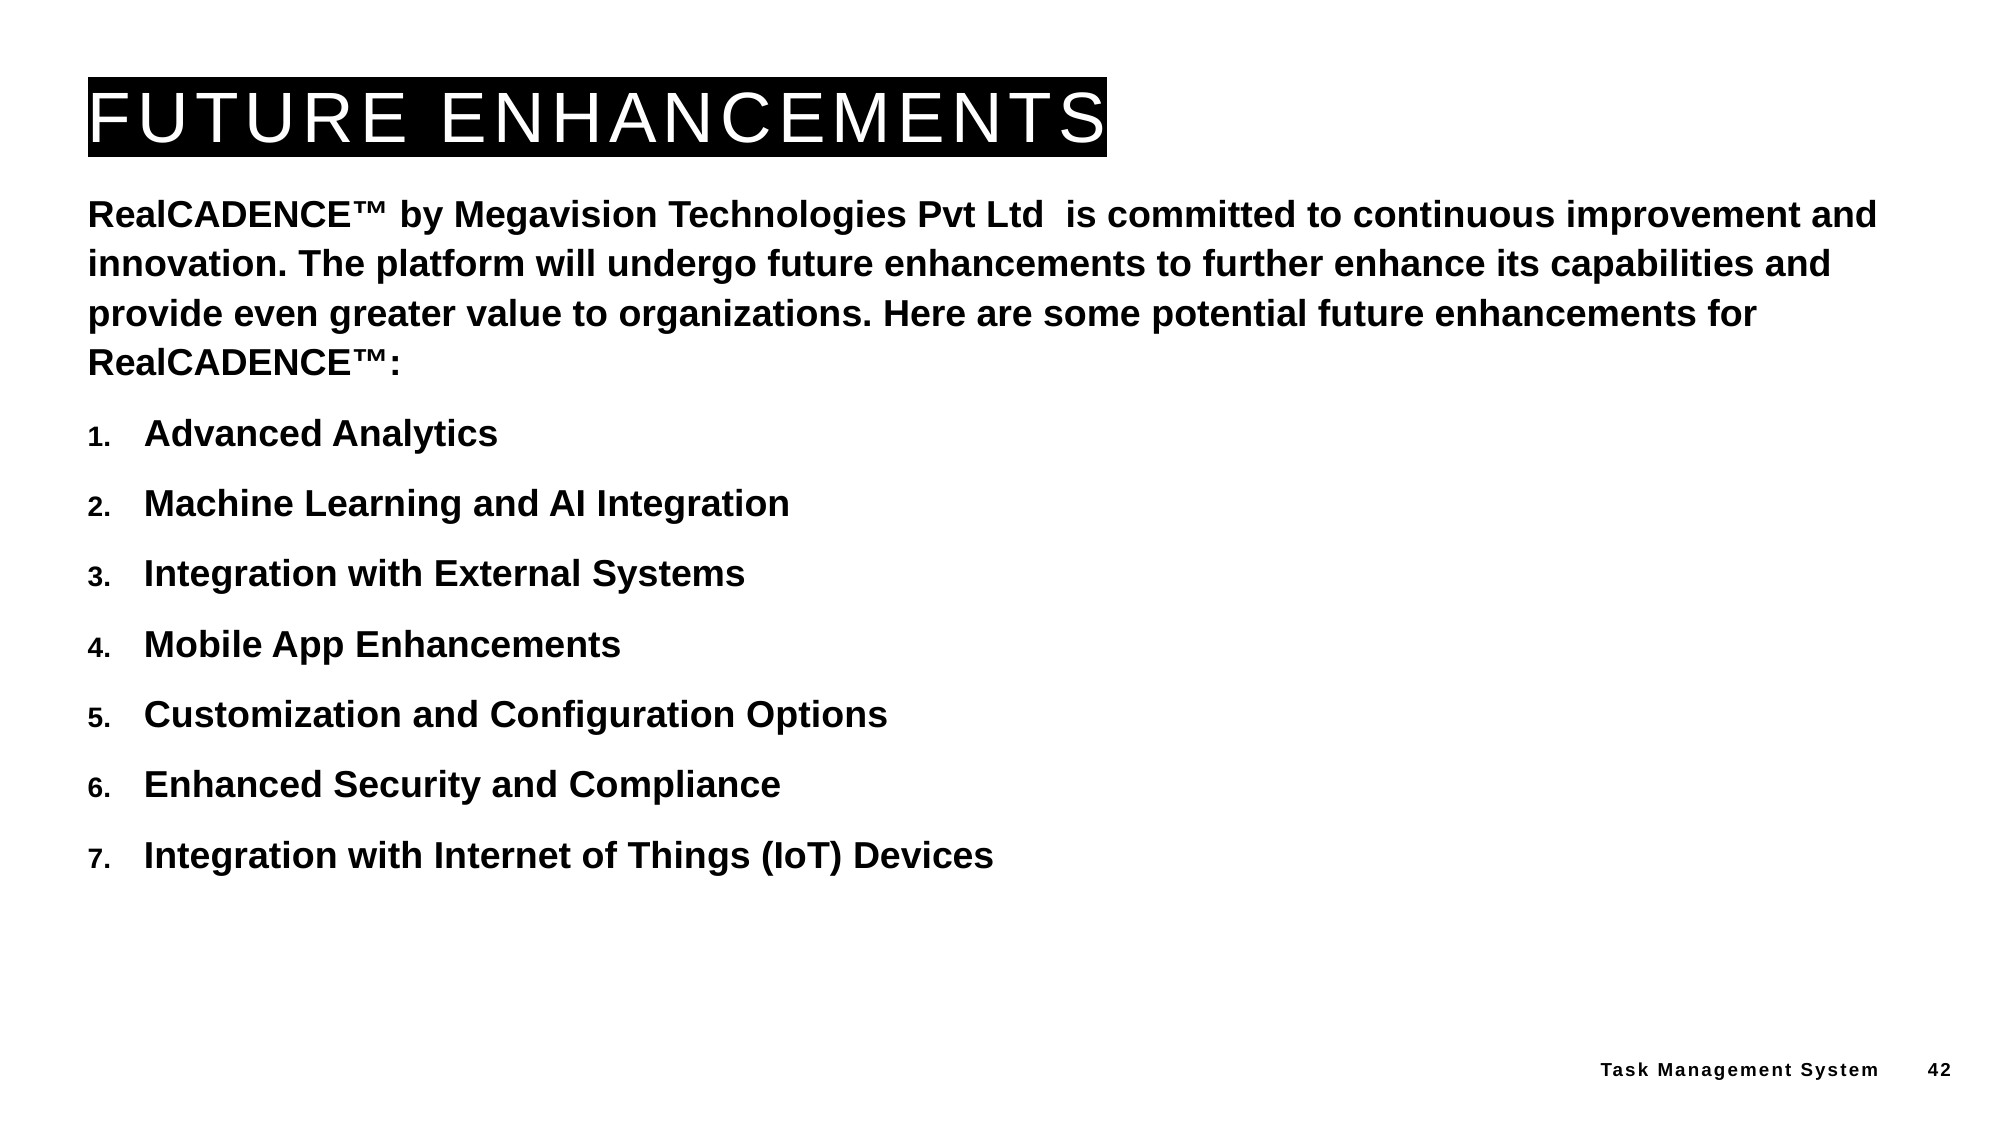

# Future enhancements
RealCADENCE™ by Megavision Technologies Pvt Ltd  is committed to continuous improvement and innovation. The platform will undergo future enhancements to further enhance its capabilities and provide even greater value to organizations. Here are some potential future enhancements for RealCADENCE™:
Advanced Analytics
Machine Learning and AI Integration
Integration with External Systems
Mobile App Enhancements
Customization and Configuration Options
Enhanced Security and Compliance
Integration with Internet of Things (IoT) Devices
Task Management System
42